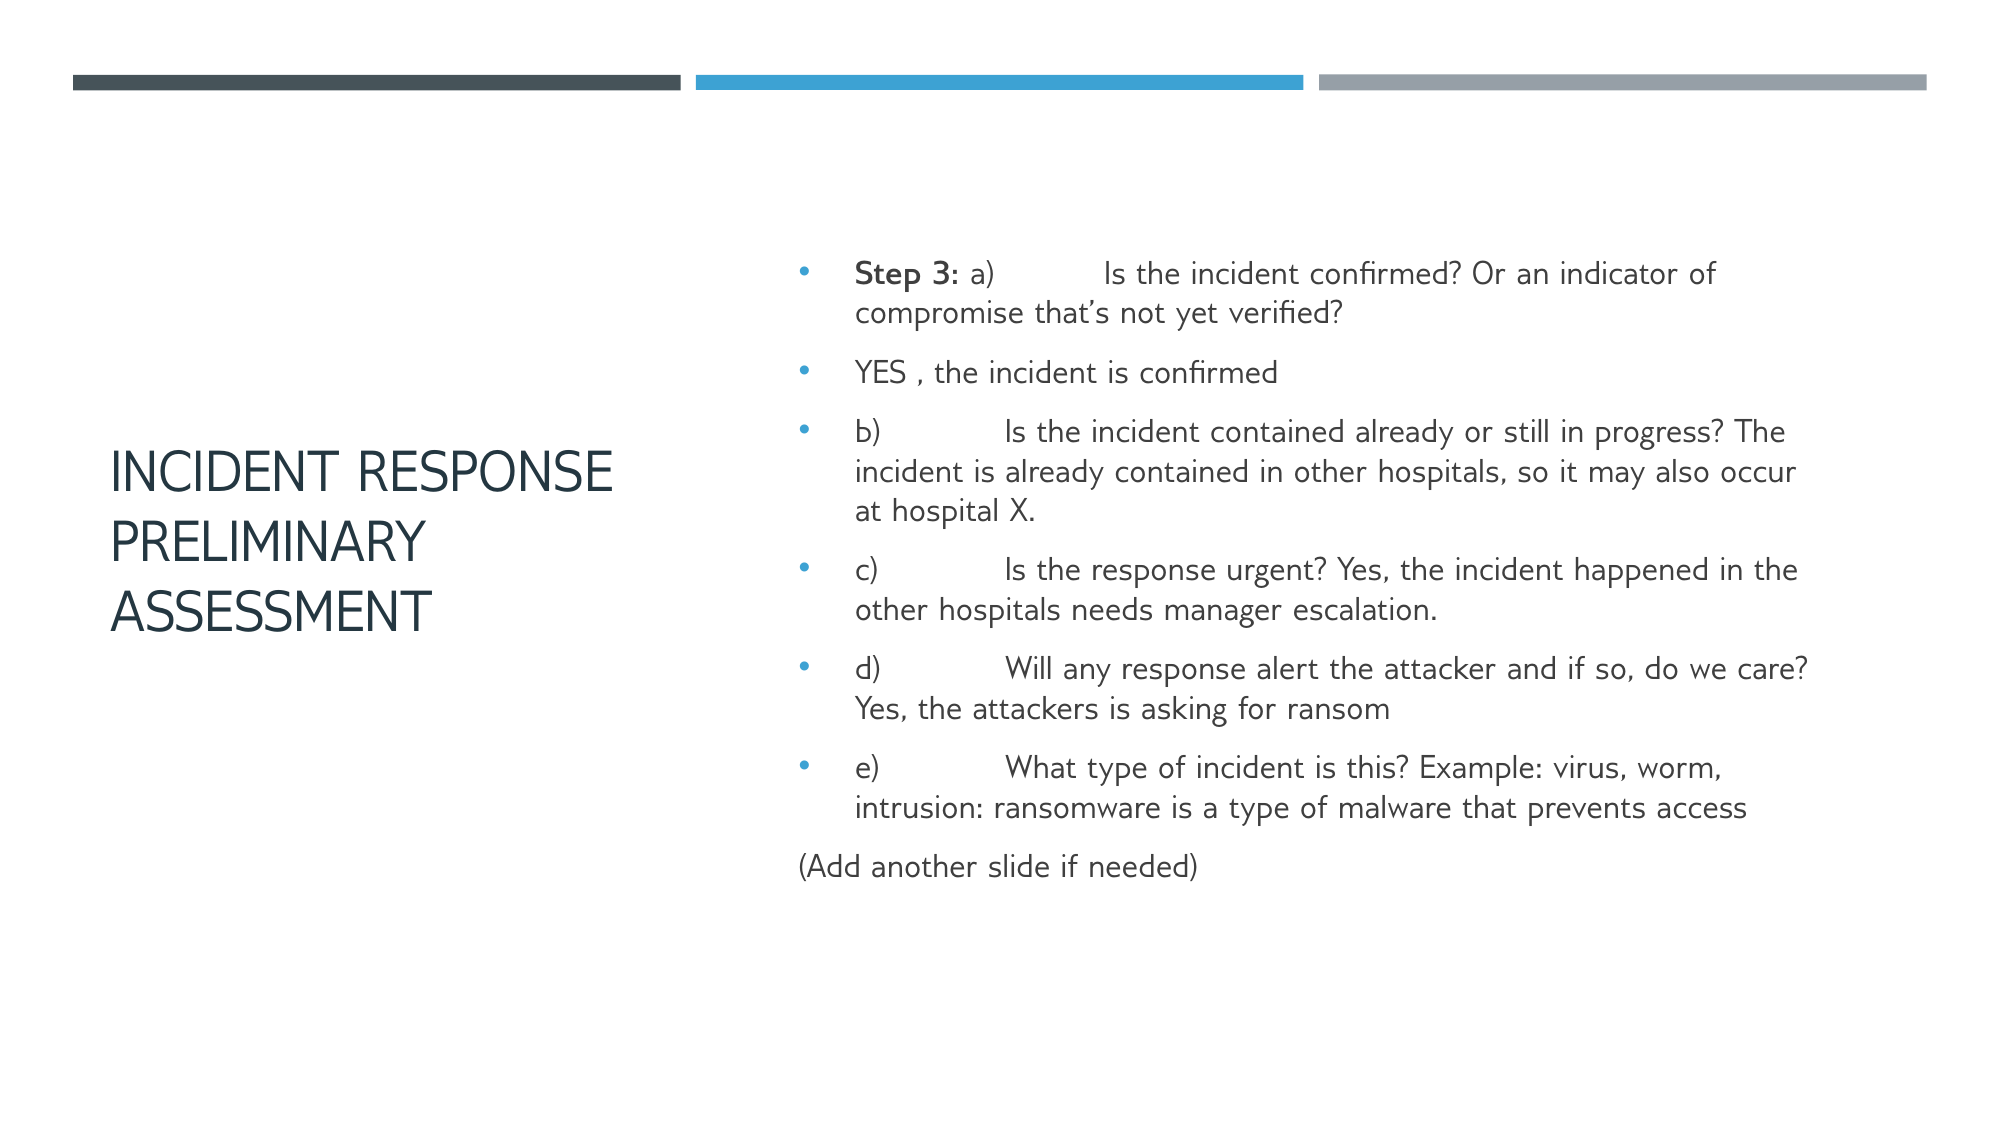

# INCIDENT RESPONSE PRELIMINARY ASSESSMENT

Step 3: a)           Is the incident confirmed? Or an indicator of compromise that’s not yet verified?
YES , the incident is confirmed
b)	Is the incident contained already or still in progress? The incident is already contained in other hospitals, so it may also occur at hospital X.
c)	Is the response urgent? Yes, the incident happened in the other hospitals needs manager escalation.
d)	Will any response alert the attacker and if so, do we care? Yes, the attackers is asking for ransom
e)	What type of incident is this? Example: virus, worm, intrusion: ransomware is a type of malware that prevents access
(Add another slide if needed)